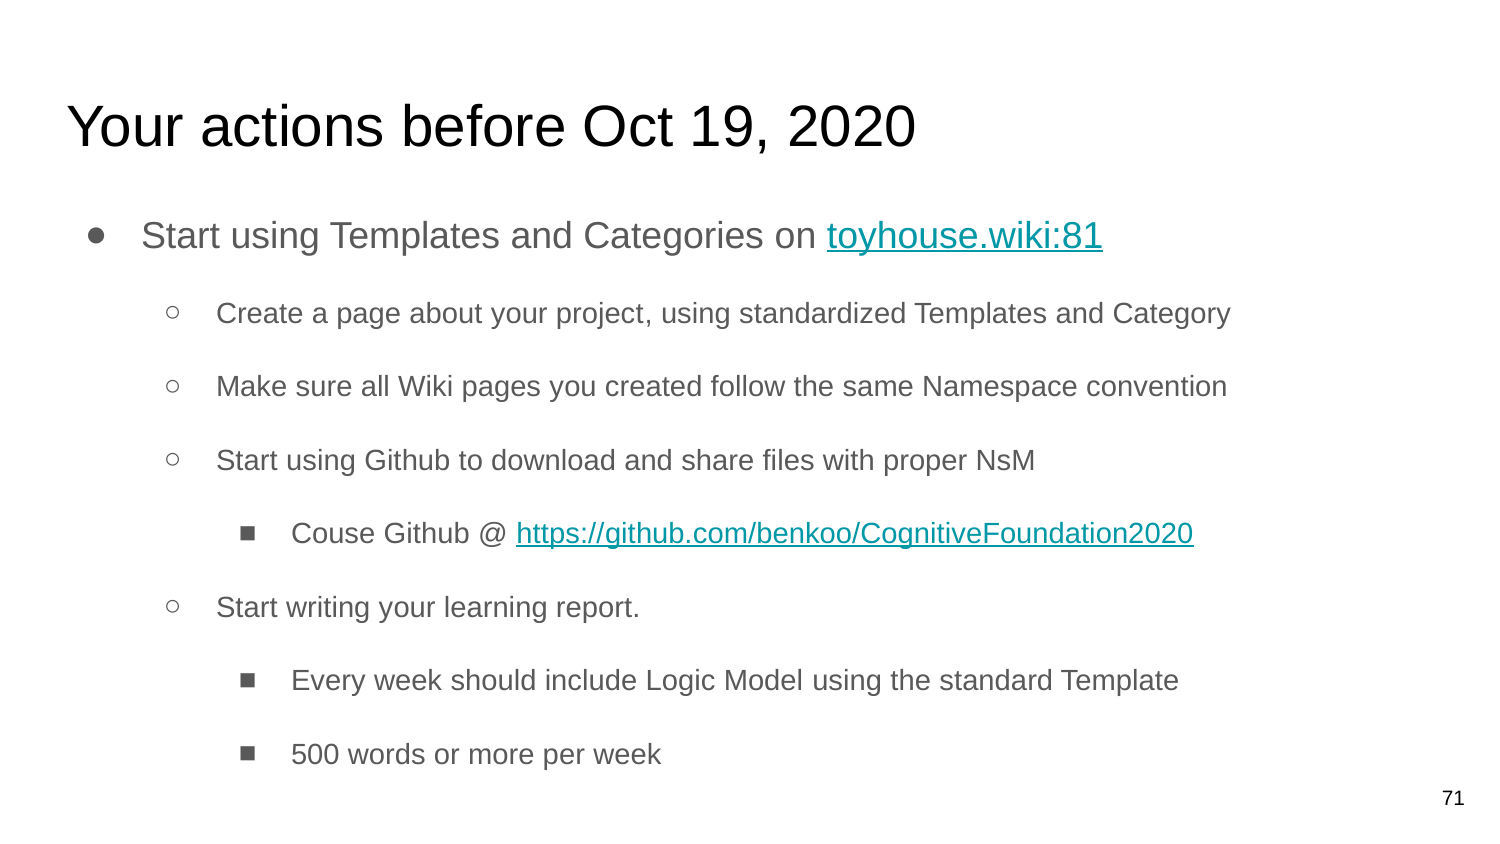

# Your actions before Oct 19, 2020
Start using Templates and Categories on toyhouse.wiki:81
Create a page about your project, using standardized Templates and Category
Make sure all Wiki pages you created follow the same Namespace convention
Start using Github to download and share files with proper NsM
Couse Github @ https://github.com/benkoo/CognitiveFoundation2020
Start writing your learning report.
Every week should include Logic Model using the standard Template
500 words or more per week

71